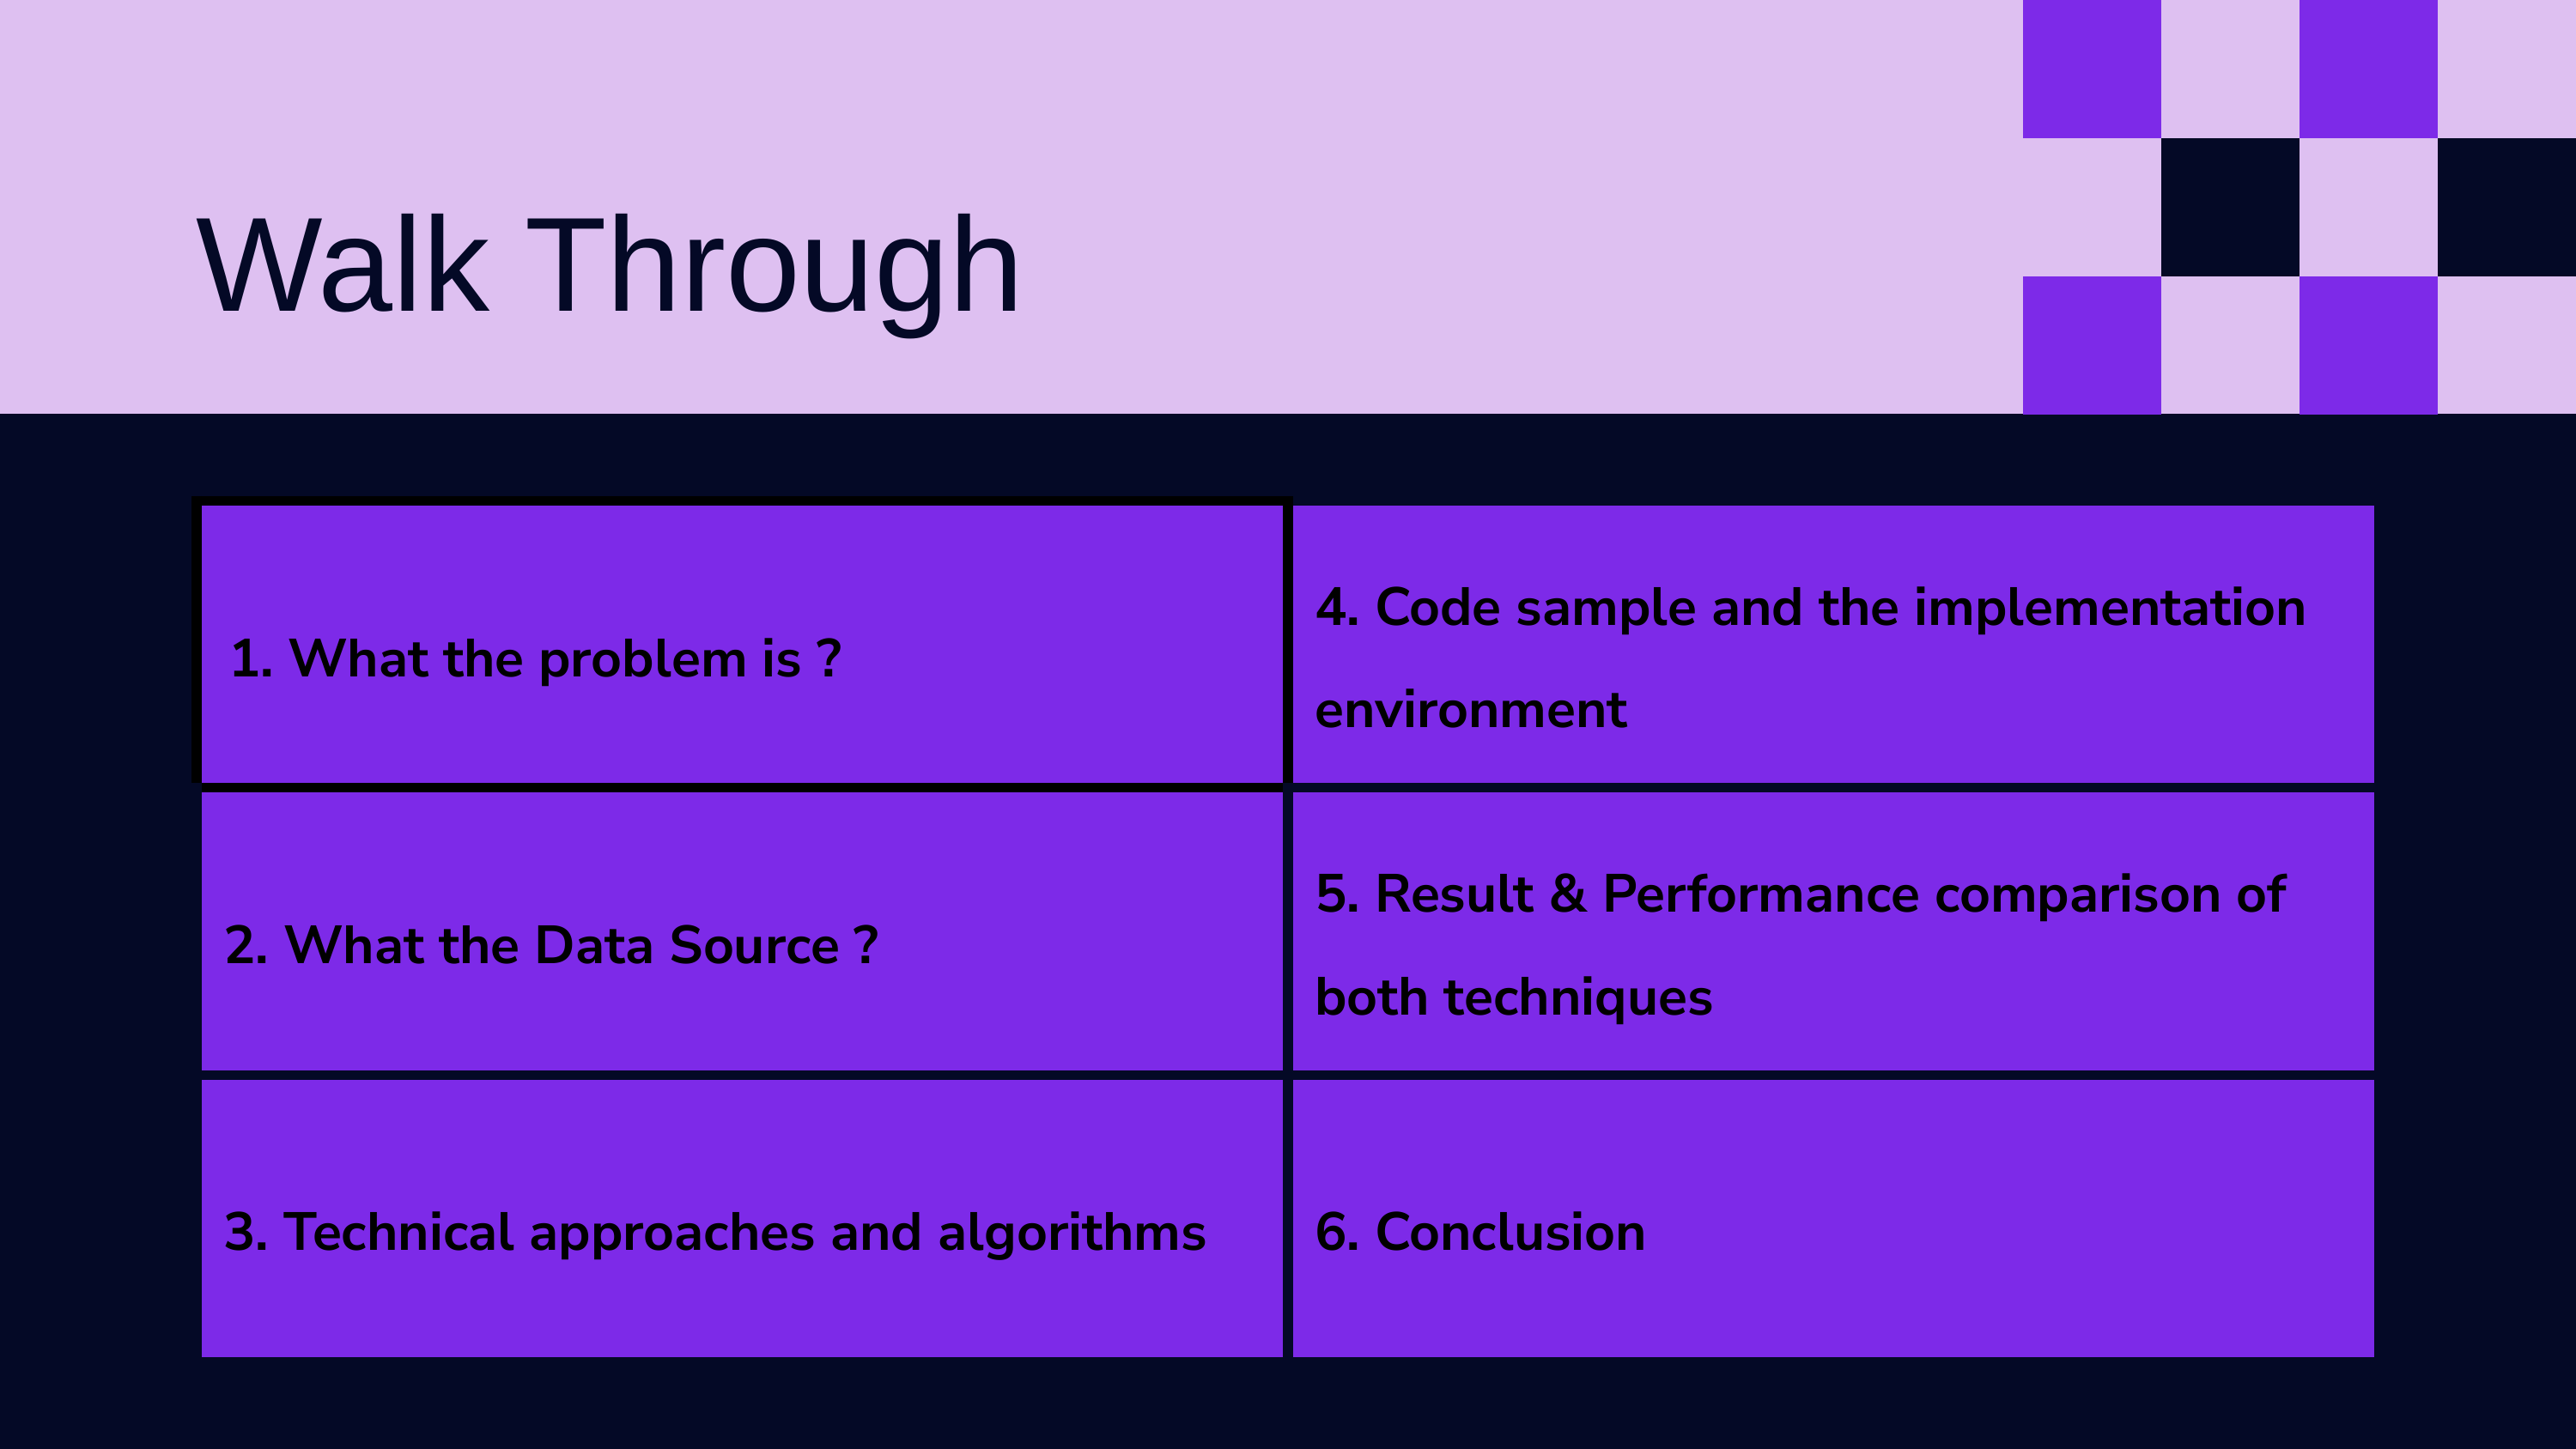

Walk Through

| What the problem is ? | 4. Code sample and the implementation environment |
| --- | --- |
| 2. What the Data Source ? | 5. Result & Performance comparison of both techniques |
| 3. Technical approaches and algorithms | 6. Conclusion |